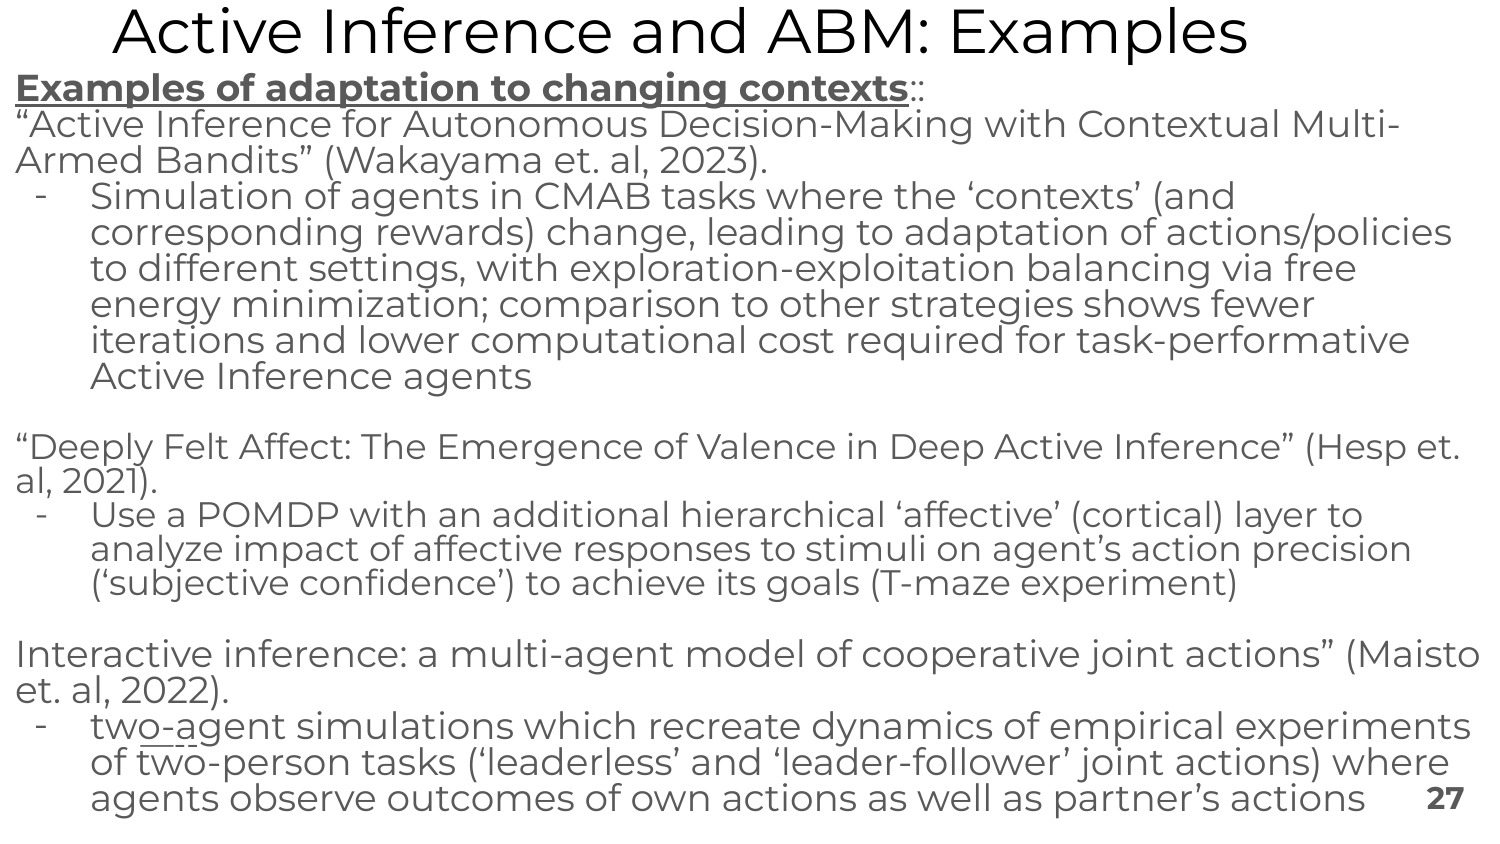

# Active Inference and ABM: Examples
Examples of adaptation to changing contexts::
“Active Inference for Autonomous Decision-Making with Contextual Multi-Armed Bandits” (Wakayama et. al, 2023).
Simulation of agents in CMAB tasks where the ‘contexts’ (and corresponding rewards) change, leading to adaptation of actions/policies to different settings, with exploration-exploitation balancing via free energy minimization; comparison to other strategies shows fewer iterations and lower computational cost required for task-performative Active Inference agents

“Deeply Felt Affect: The Emergence of Valence in Deep Active Inference” (Hesp et. al, 2021).
Use a POMDP with an additional hierarchical ‘affective’ (cortical) layer to analyze impact of affective responses to stimuli on agent’s action precision (‘subjective confidence’) to achieve its goals (T-maze experiment)

Interactive inference: a multi-agent model of cooperative joint actions” (Maisto et. al, 2022).
two-agent simulations which recreate dynamics of empirical experiments of two-person tasks (‘leaderless’ and ‘leader-follower’ joint actions) where agents observe outcomes of own actions as well as partner’s actions

—--
27